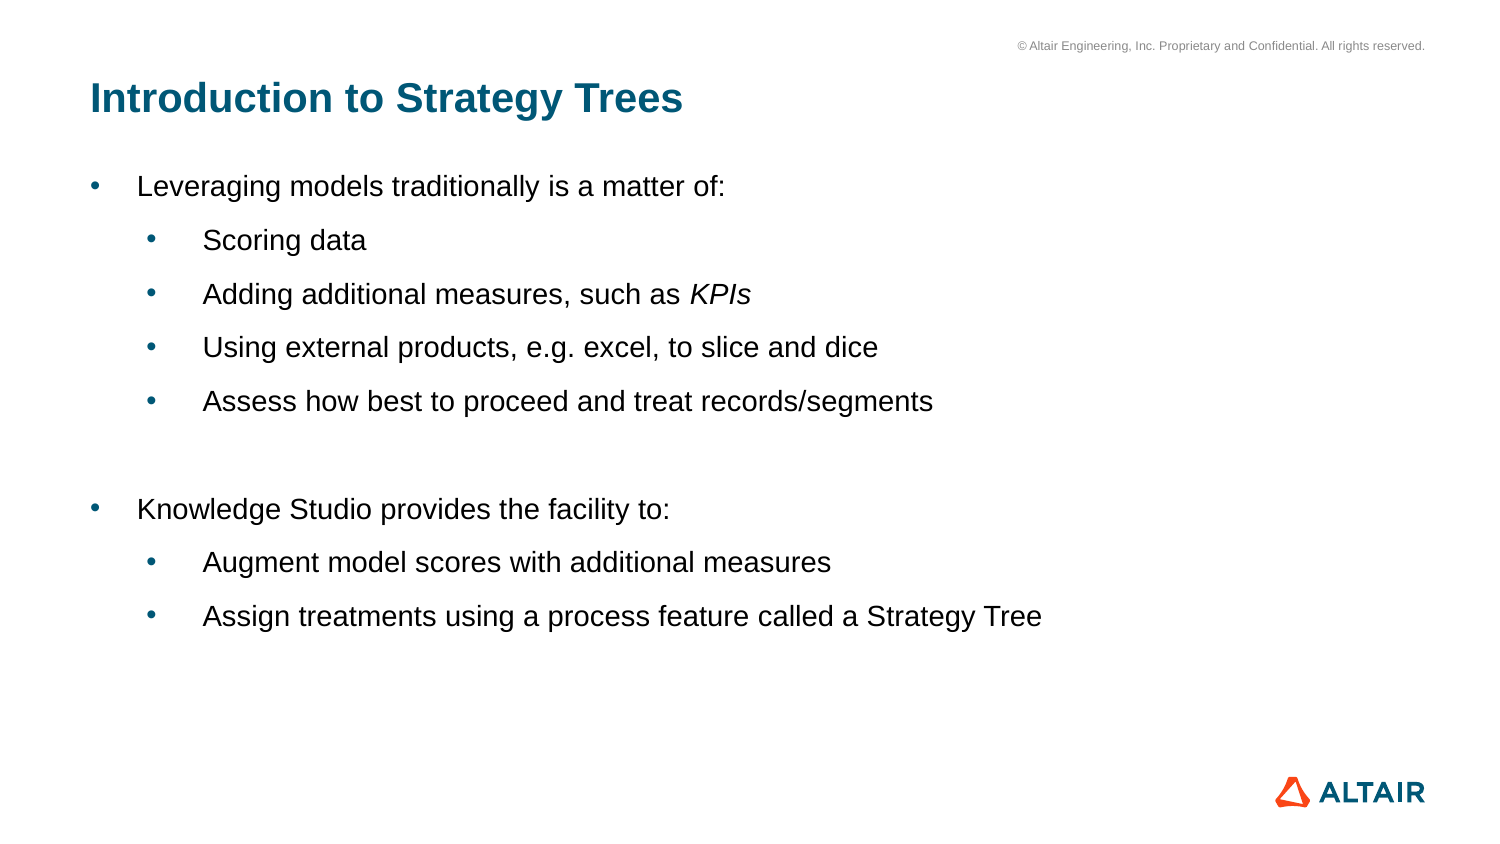

# Introduction to Strategy Trees

Leveraging models traditionally is a matter of:
Scoring data
Adding additional measures, such as KPIs
Using external products, e.g. excel, to slice and dice
Assess how best to proceed and treat records/segments

Knowledge Studio provides the facility to:
Augment model scores with additional measures
Assign treatments using a process feature called a Strategy Tree